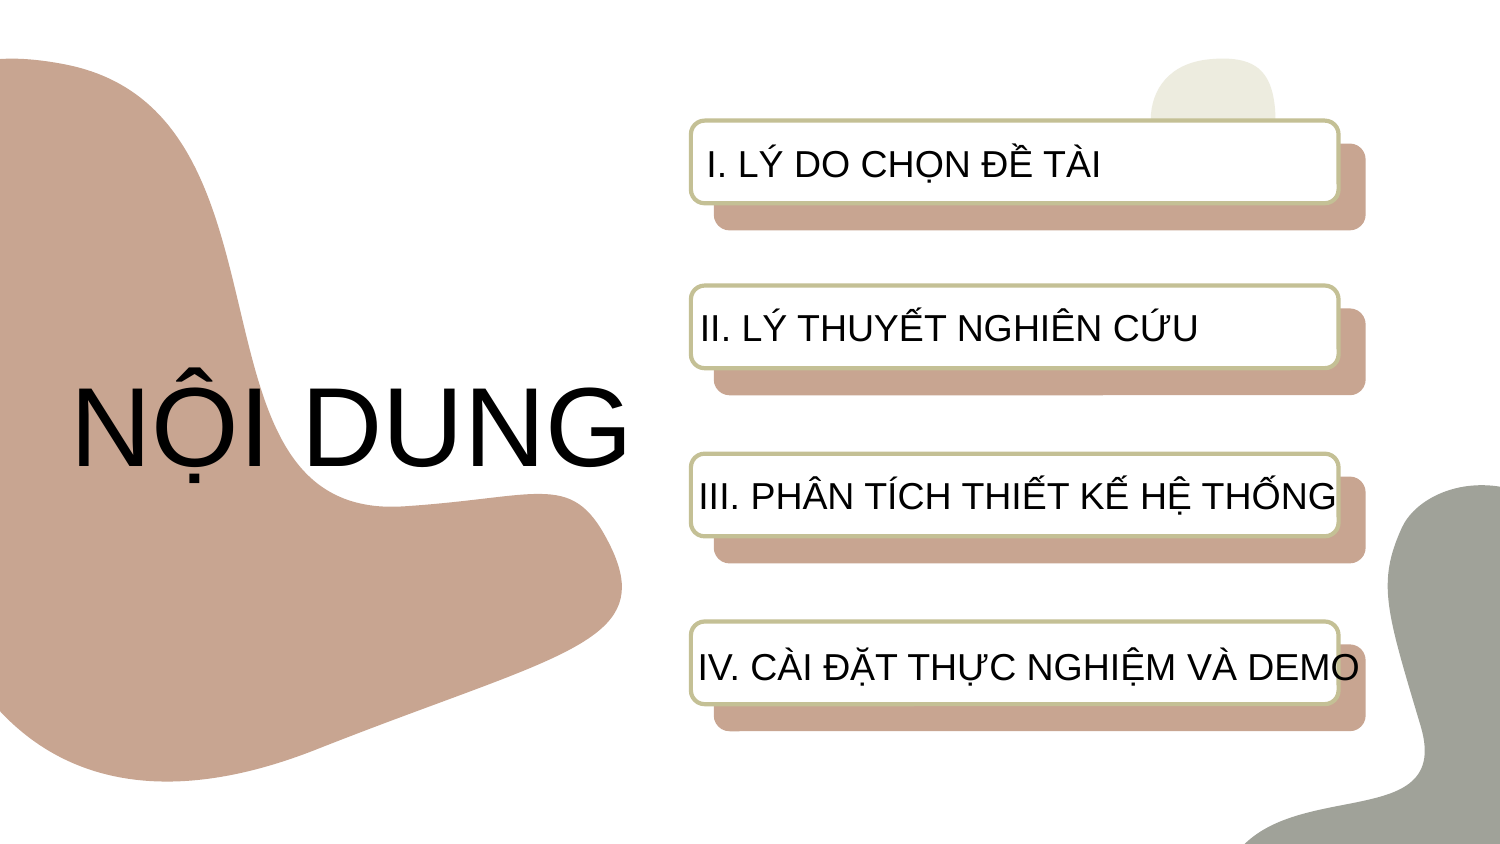

I. LÝ DO CHỌN ĐỀ TÀI

II. LÝ THUYẾT NGHIÊN CỨU

NỘI DUNG

III. PHÂN TÍCH THIẾT KẾ HỆ THỐNG

IV. CÀI ĐẶT THỰC NGHIỆM VÀ DEMO